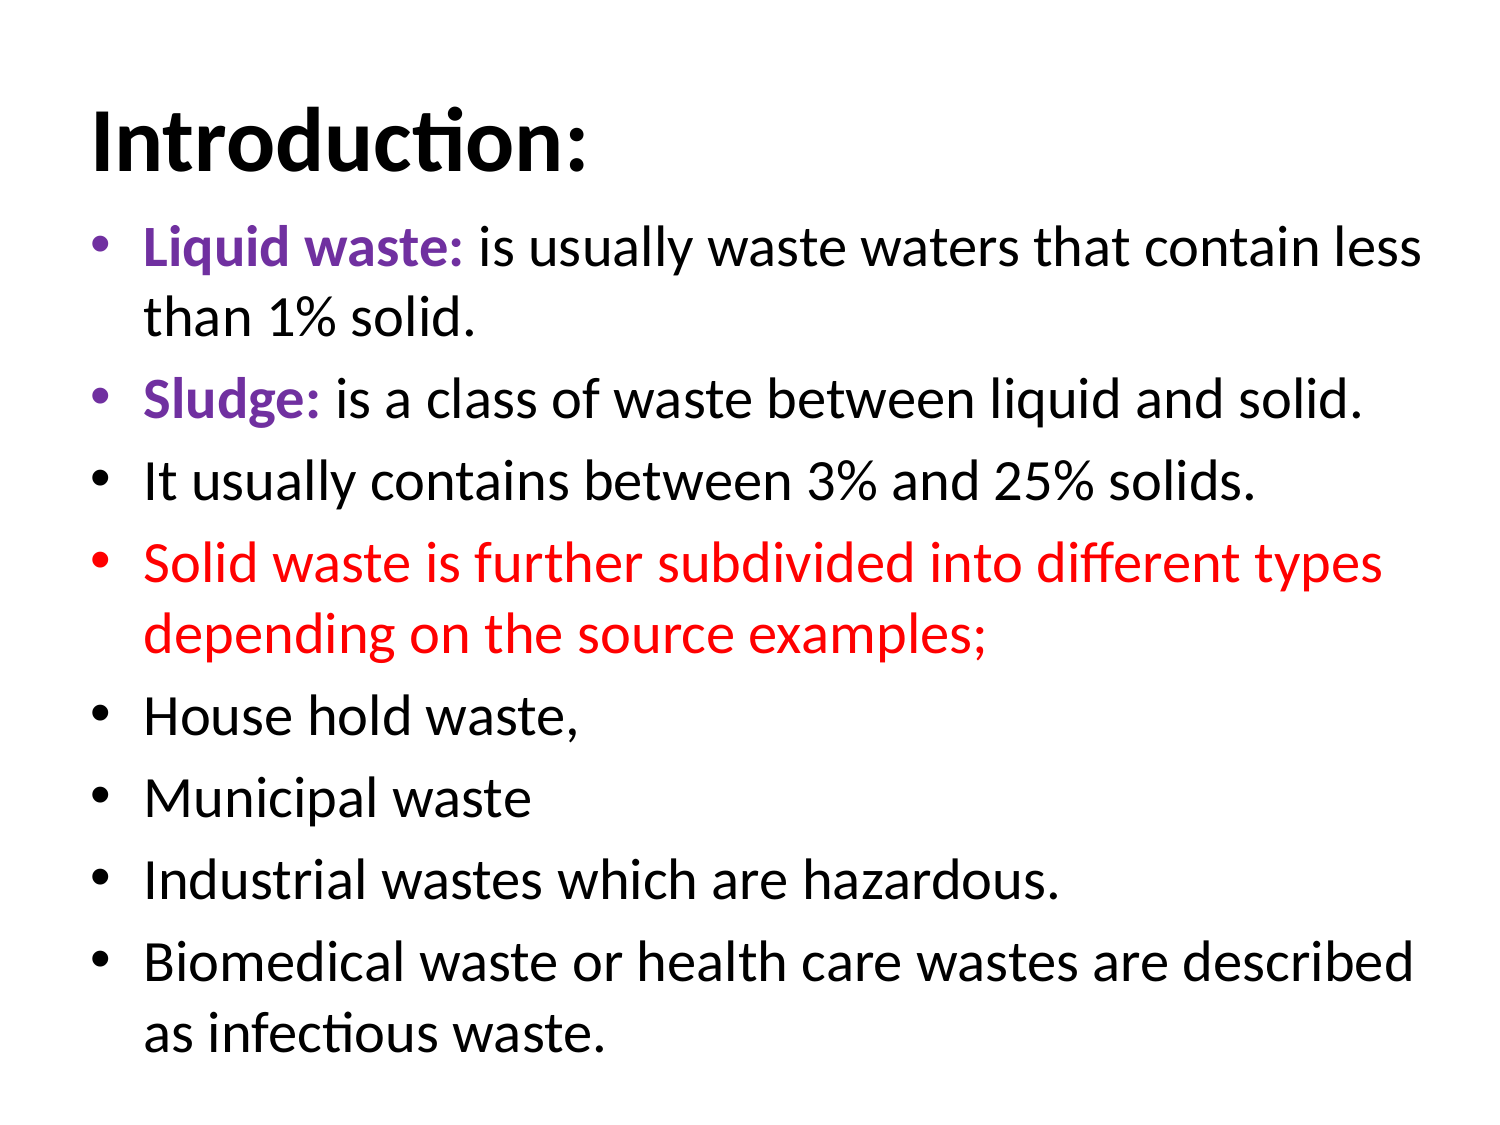

# Introduction:
Liquid waste: is usually waste waters that contain less than 1% solid.
Sludge: is a class of waste between liquid and solid.
It usually contains between 3% and 25% solids.
Solid waste is further subdivided into different types depending on the source examples;
House hold waste,
Municipal waste
Industrial wastes which are hazardous.
Biomedical waste or health care wastes are described as infectious waste.